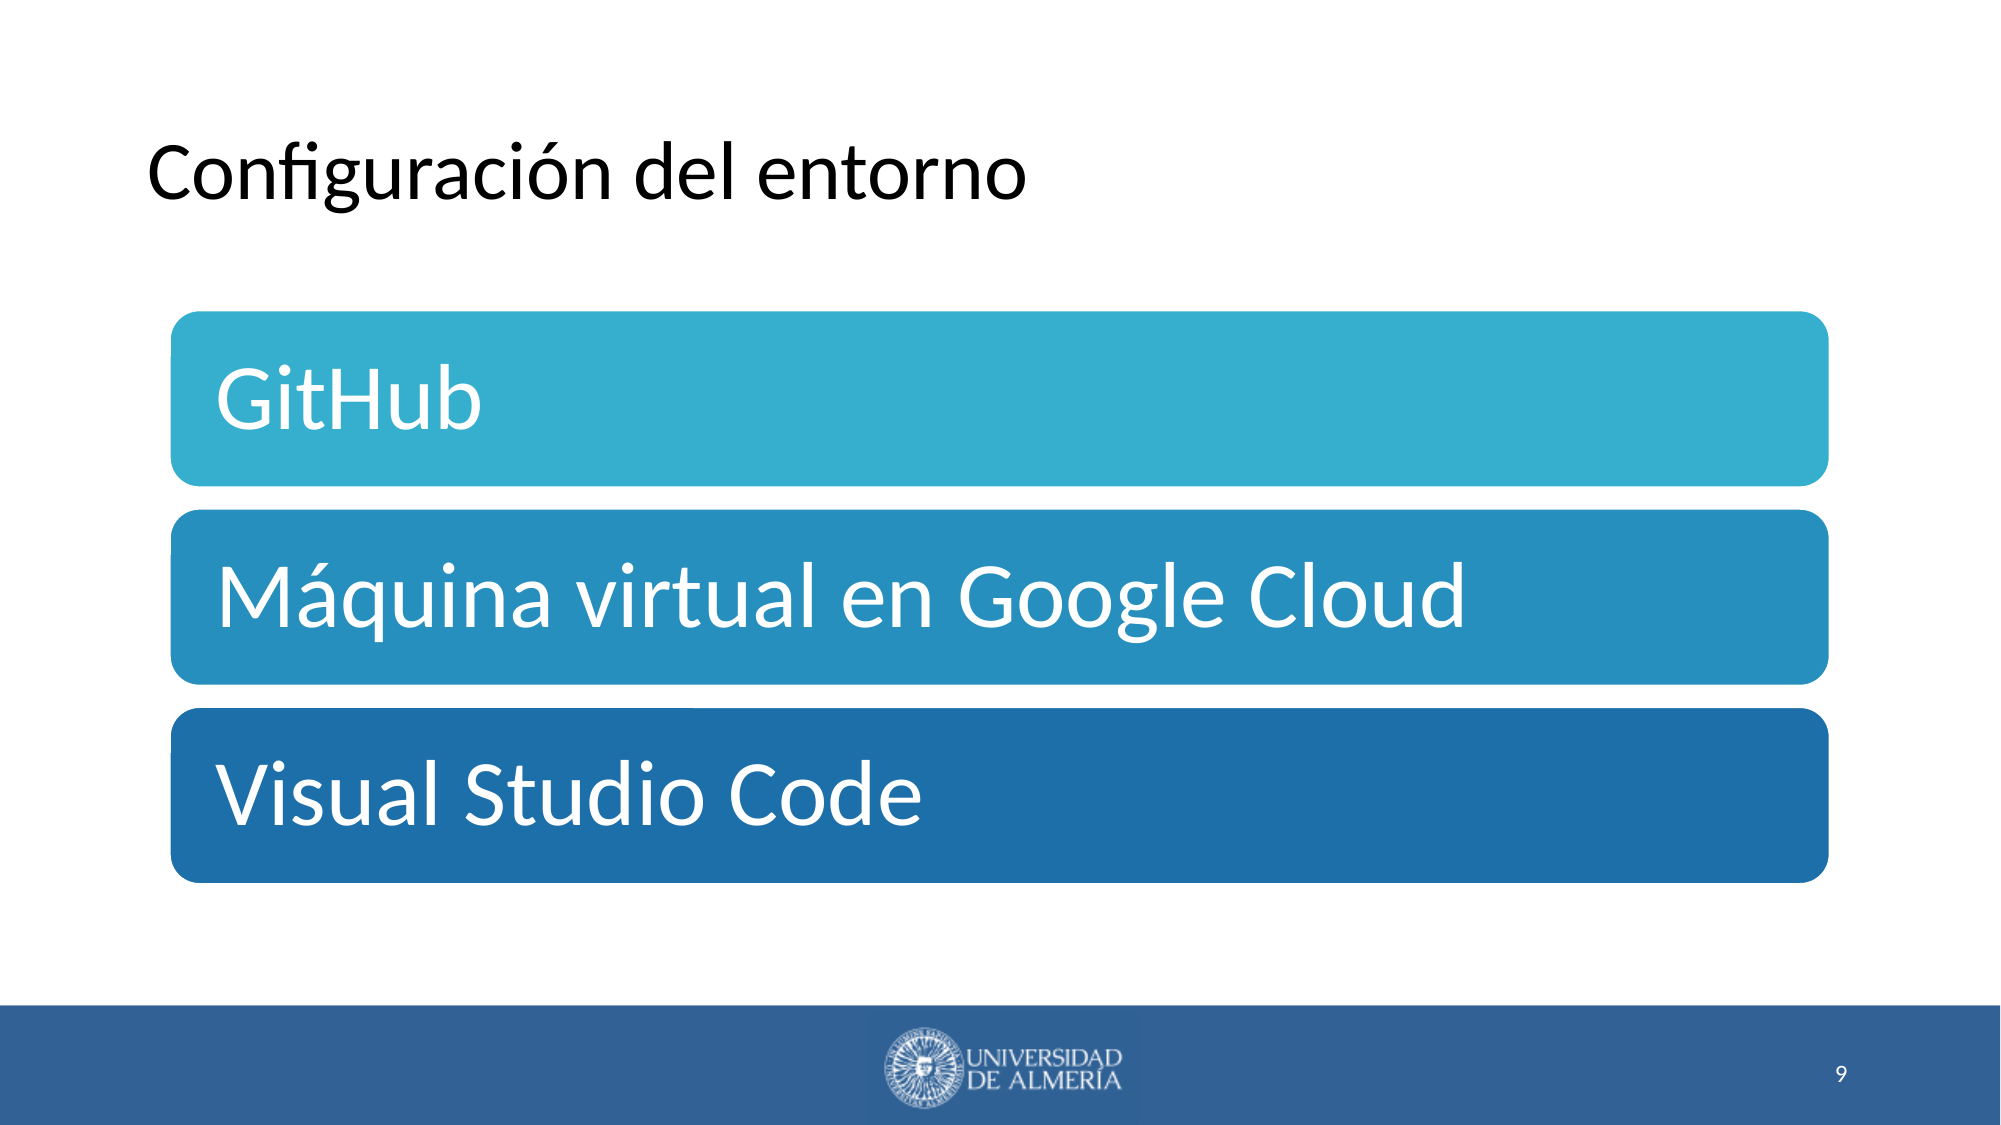

# Configuración del entorno
GitHub
Máquina virtual en Google Cloud
Visual Studio Code
9